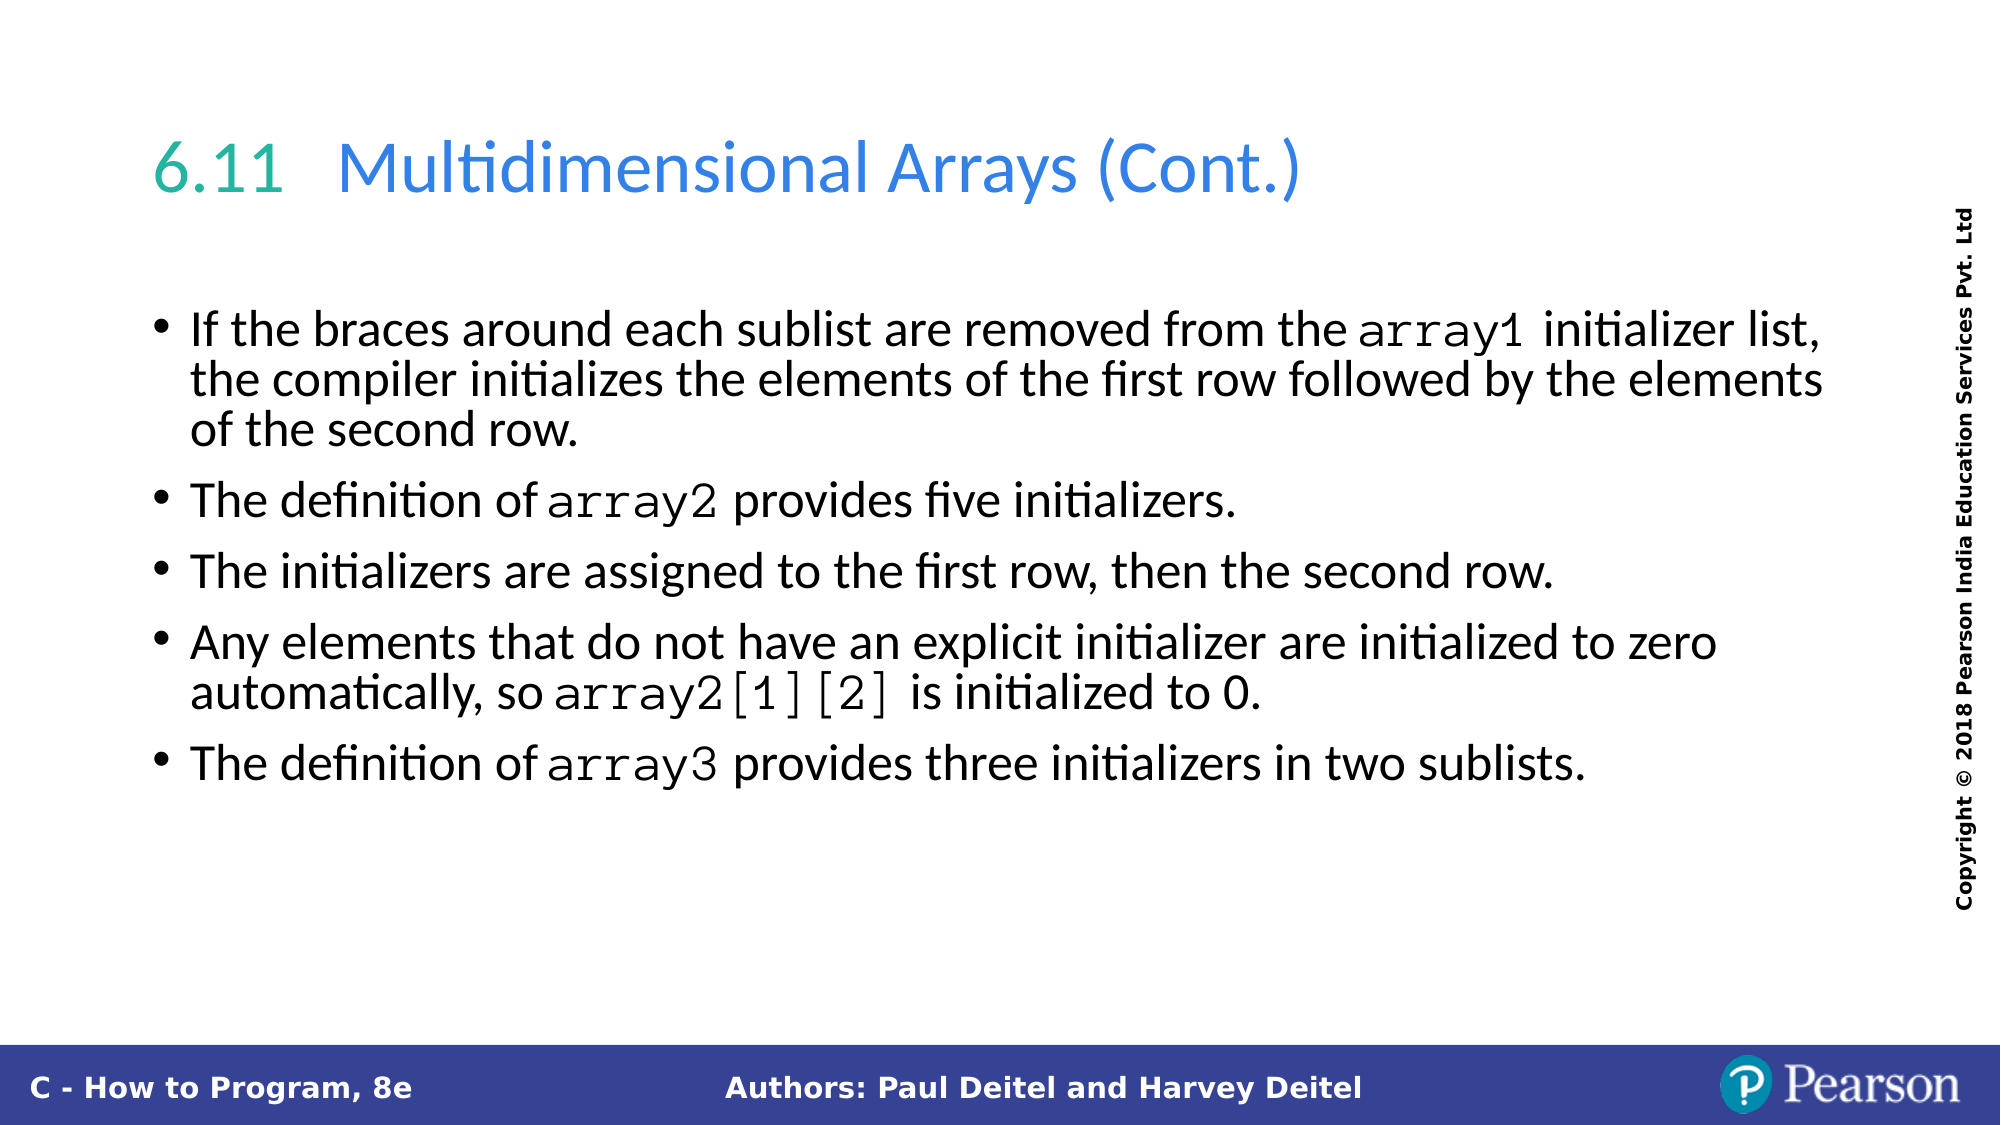

# 6.11   Multidimensional Arrays (Cont.)
If the braces around each sublist are removed from the array1 initializer list, the compiler initializes the elements of the first row followed by the elements of the second row.
The definition of array2 provides five initializers.
The initializers are assigned to the first row, then the second row.
Any elements that do not have an explicit initializer are initialized to zero automatically, so array2[1][2] is initialized to 0.
The definition of array3 provides three initializers in two sublists.